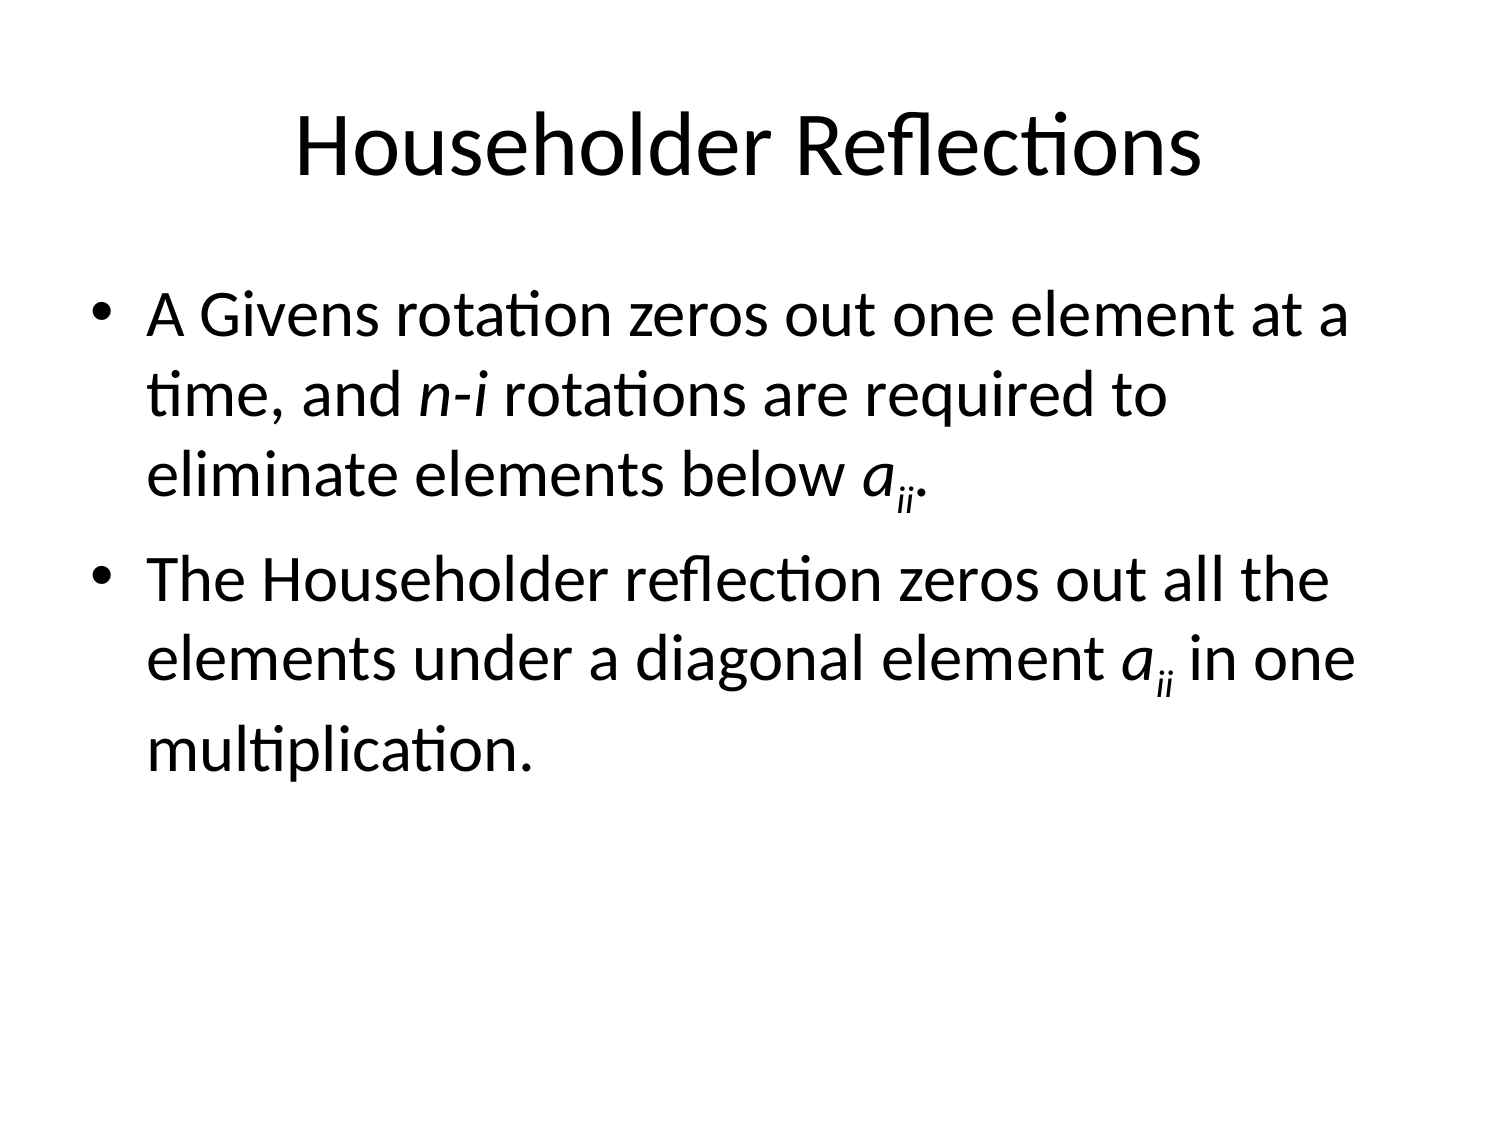

# Householder Reflections
A Givens rotation zeros out one element at a time, and n-i rotations are required to eliminate elements below aii.
The Householder reflection zeros out all the elements under a diagonal element aii in one multiplication.